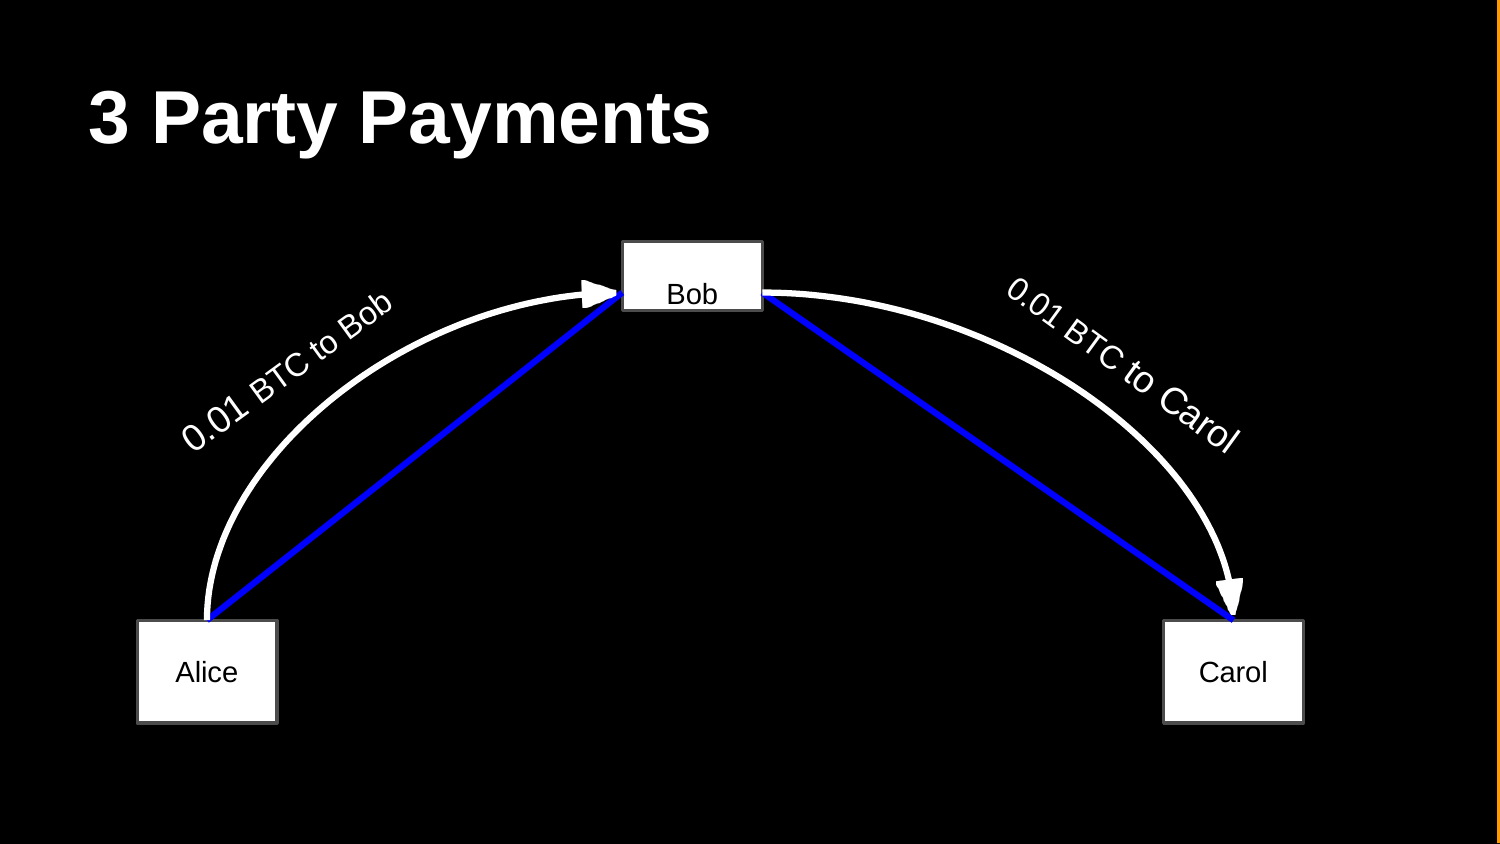

# 3 Party Payments

Bob

0.01 BTC to Bob
0.01 BTC to Carol

Alice
Carol